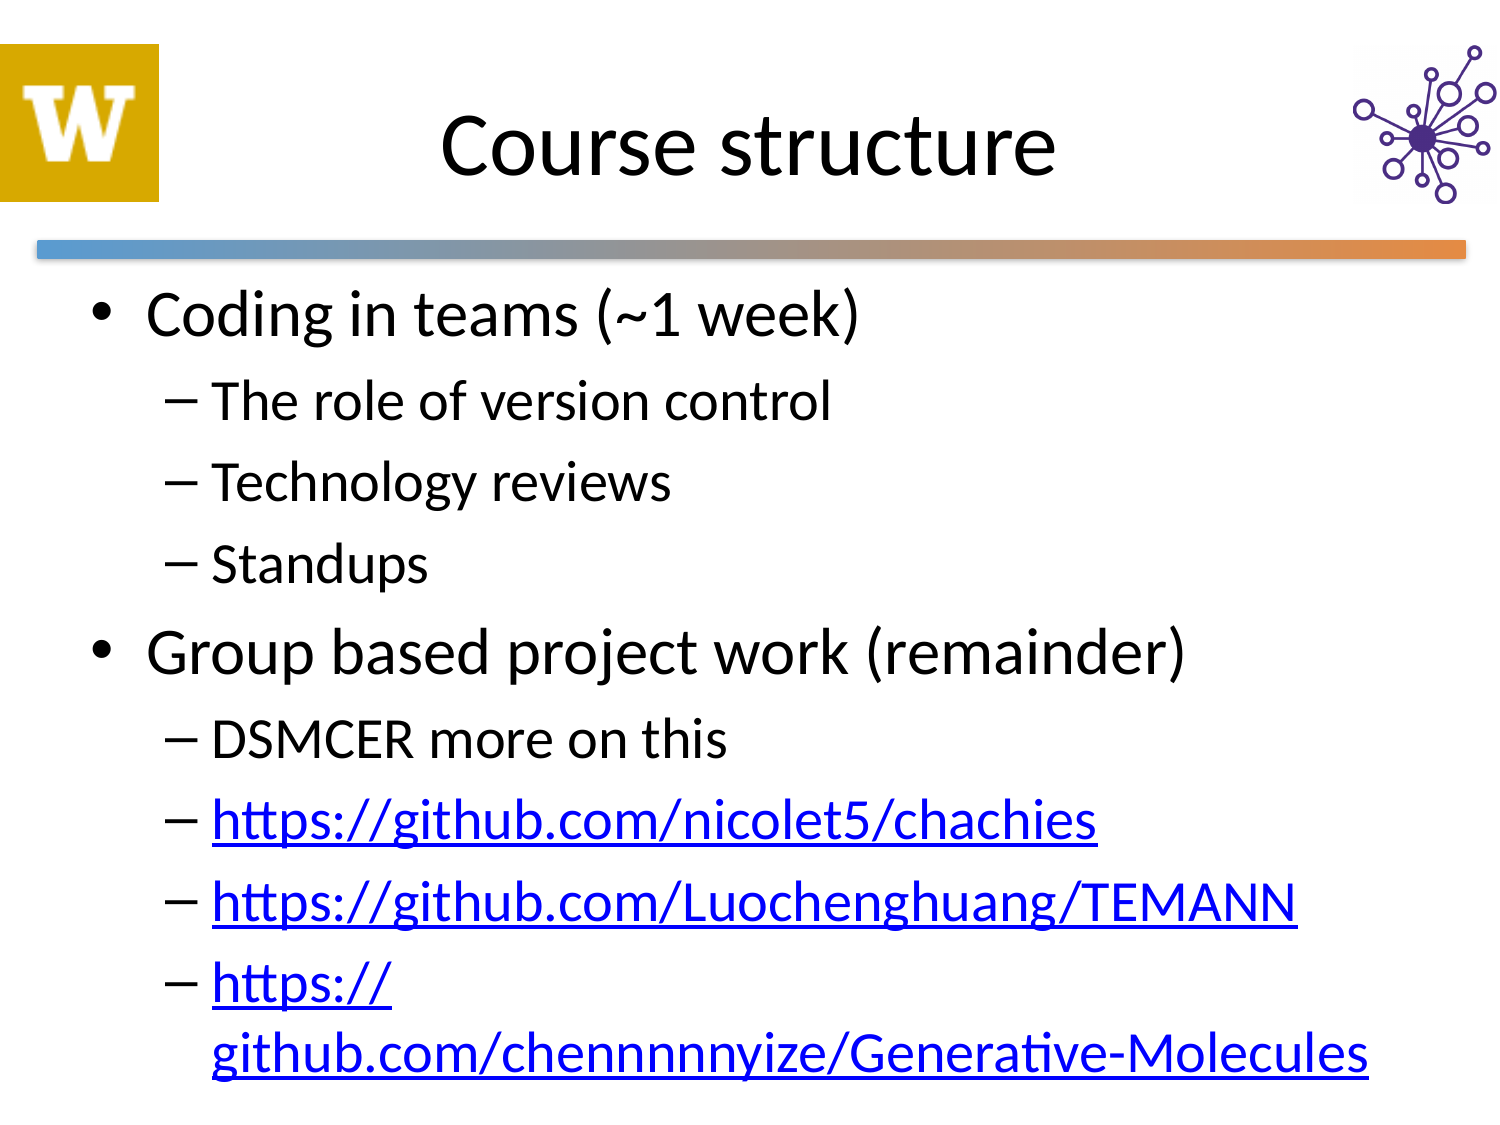

# Course structure
Coding in teams (~1 week)
The role of version control
Technology reviews
Standups
Group based project work (remainder)
DSMCER more on this
https://github.com/nicolet5/chachies
https://github.com/Luochenghuang/TEMANN
https://github.com/chennnnnyize/Generative-Molecules